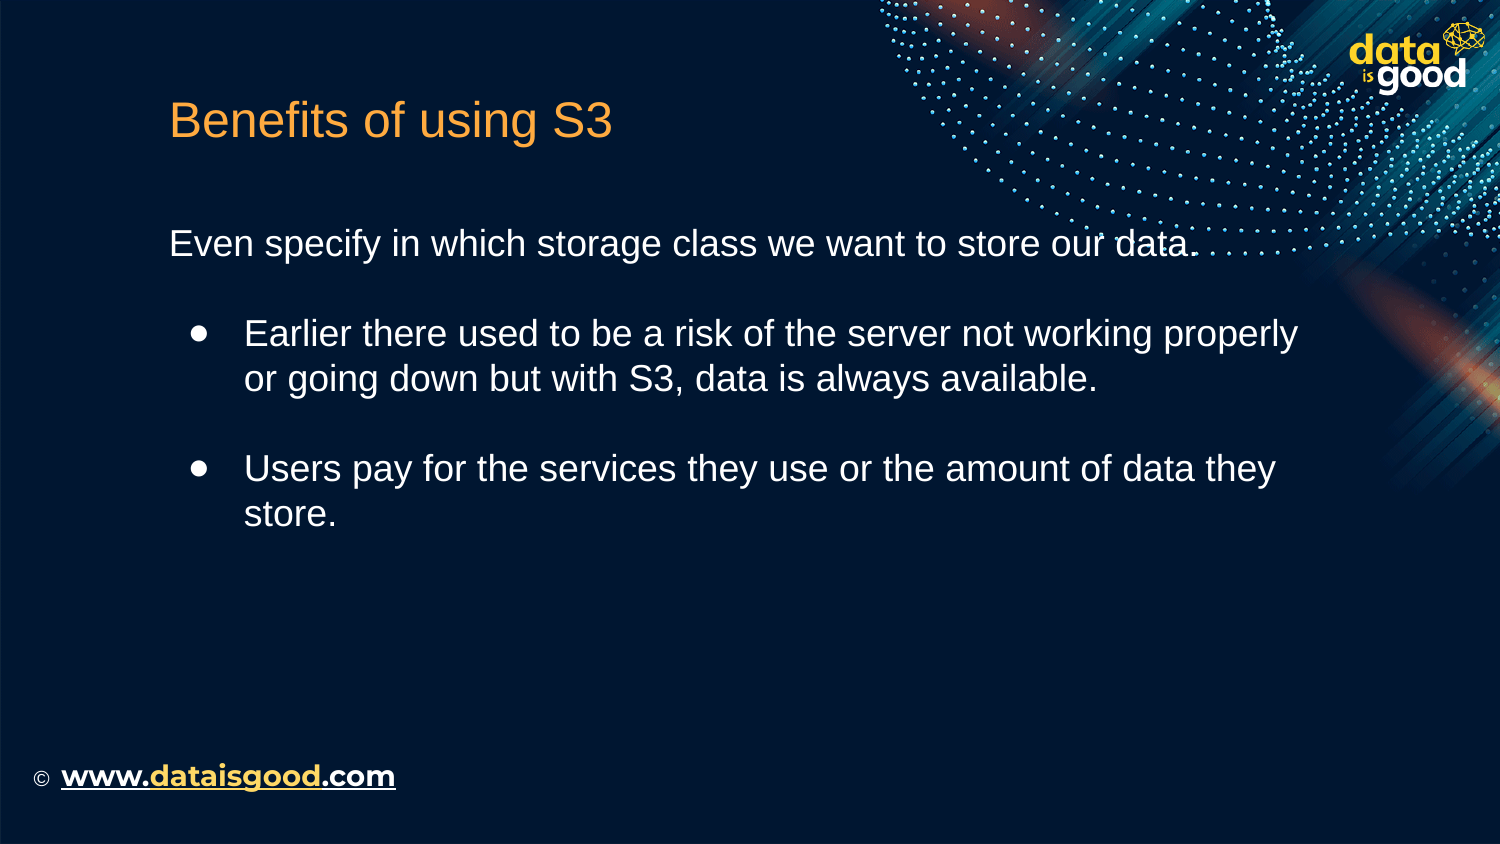

# Benefits of using S3
Even specify in which storage class we want to store our data.

Earlier there used to be a risk of the server not working properly or going down but with S3, data is always available.

Users pay for the services they use or the amount of data they store.